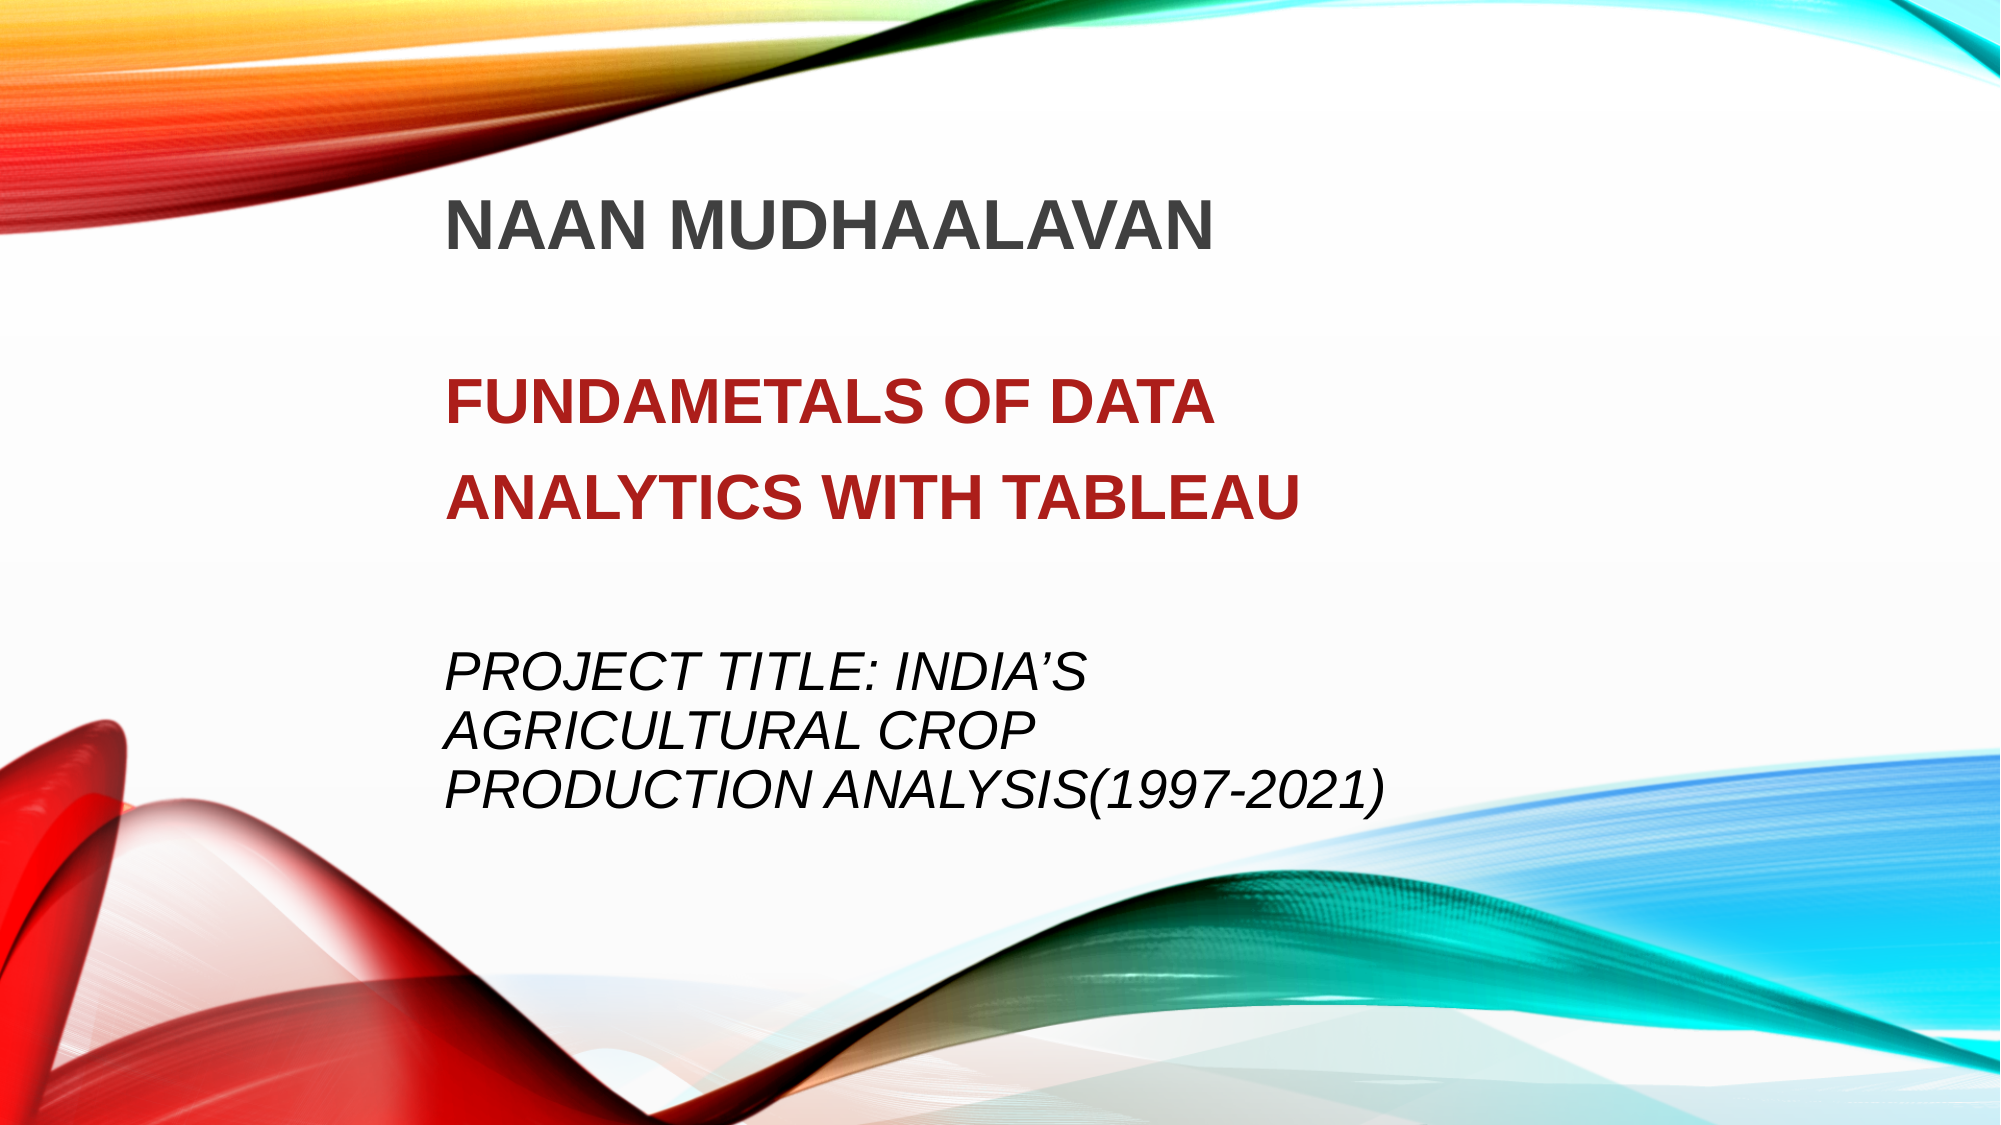

# NAAN MUDHAALAVAN FUNDAMETALS OF DATA ANALYTICS WITH TABLEAU PROJECT TITLE: INDIA’S AGRICULTURAL CROP PRODUCTION ANALYSIS(1997-2021)